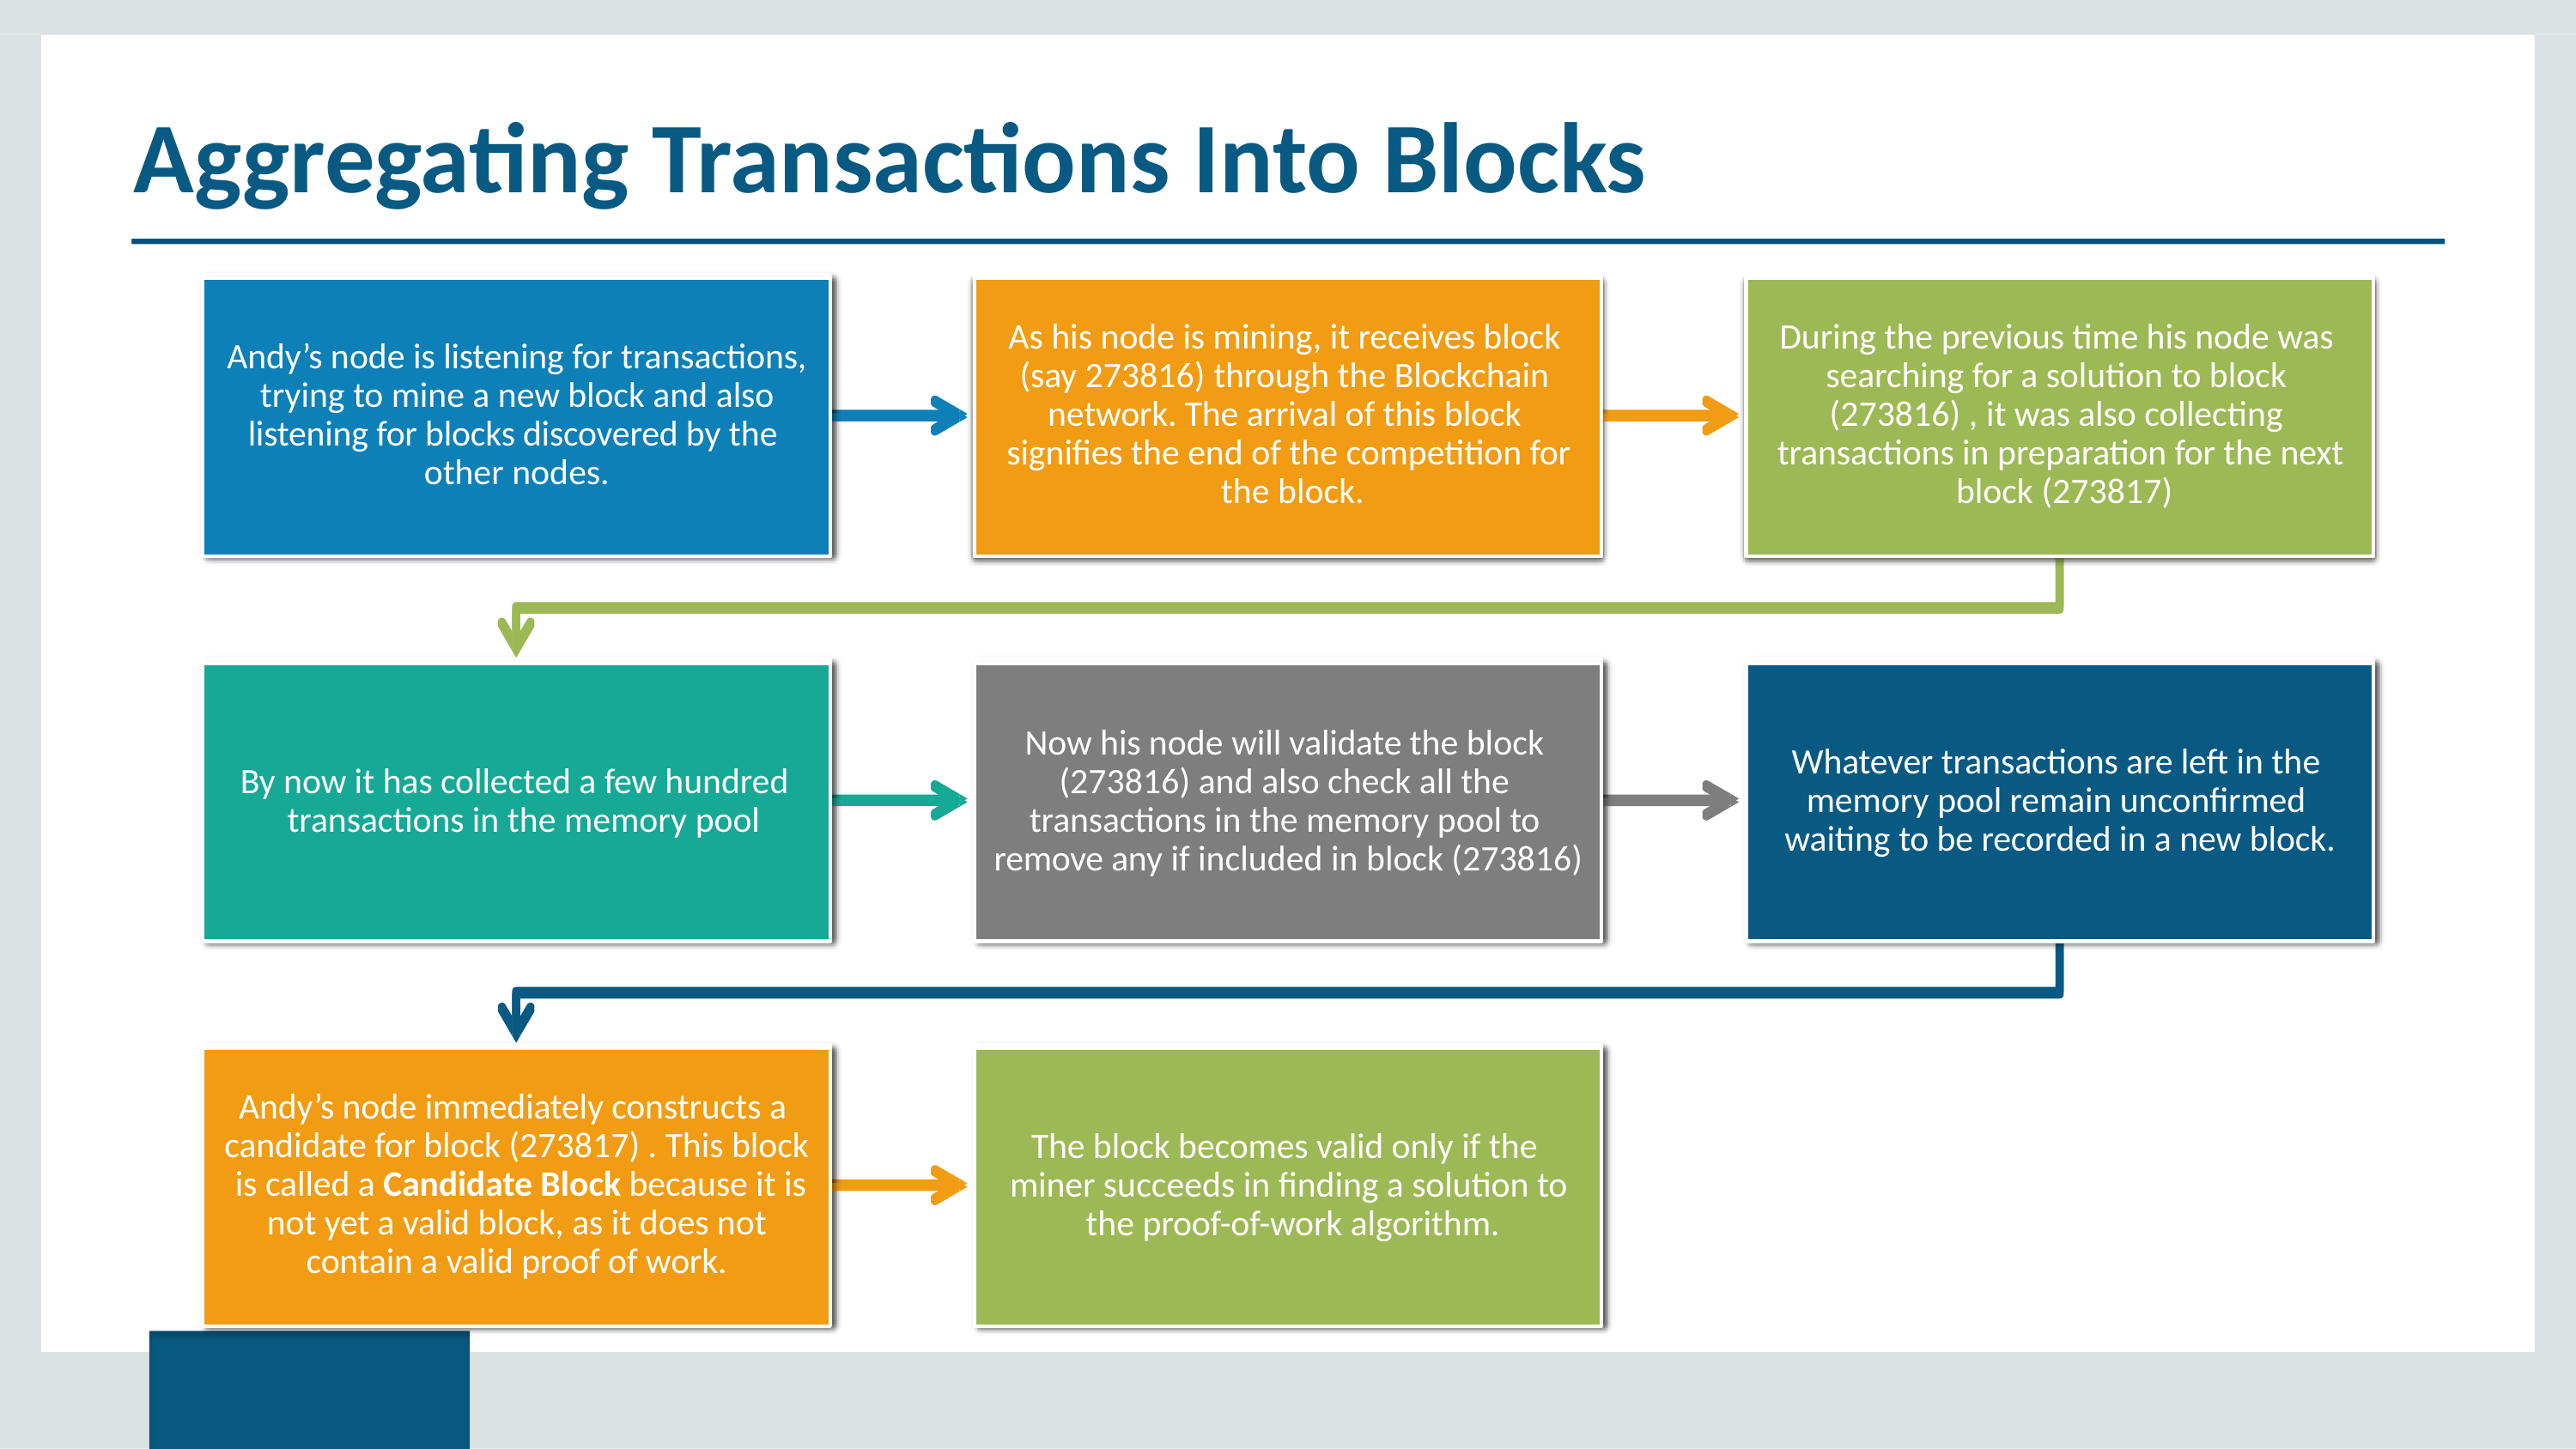

# Aggregating Transactions Into Blocks

As his node is mining, it receives block  (say 273816) through the Blockchain  network. The arrival of this block  signifies the end of the competition for  the block.
During the previous time his node was  searching for a solution to block  (273816) , it was also collecting  transactions in preparation for the next  block (273817)

As his node is mining, it receives block
(say 273816) through the Blockchain  network. The arrival of this block  signifies the end of the competition for  the block.
During the previous time his node was
searching for a solution to block  (273816) , it was also collecting  transactions in preparation for the next  block (273817)

Andy’s node is listening for transactions,  trying to mine a new block and also  listening for blocks discovered by the  other nodes.
Andy’s node is listening for transactions,
trying to mine a new block and also  listening for blocks discovered by the  other nodes.

Now his node will validate the block  (273816) and also check all the  transactions in the memory pool to  remove any if included in block (273816)
Now his node will validate the block
(273816) and also check all the  transactions in the memory pool to  remove any if included in block (273816)
Whatever transactions are left in the  memory pool remain unconfirmed  waiting to be recorded in a new block.

Whatever transactions are left in the
memory pool remain unconfirmed  waiting to be recorded in a new block.

By now it has collected a few hundred  transactions in the memory pool
By now it has collected a few hundred
transactions in the memory pool

Andy’s node immediately constructs a  candidate for block (273817) . This block  is called a Candidate Block because it is  not yet a valid block, as it does not  contain a valid proof of work.
Andy’s node immediately constructs a
candidate for block (273817) . This block  is called a Candidate Block because it is  not yet a valid block, as it does not  contain a valid proof of work.

The block becomes valid only if the  miner succeeds in finding a solution to  the proof-of-work algorithm.
The block becomes valid only if the
miner succeeds in finding a solution to  the proof-of-work algorithm.